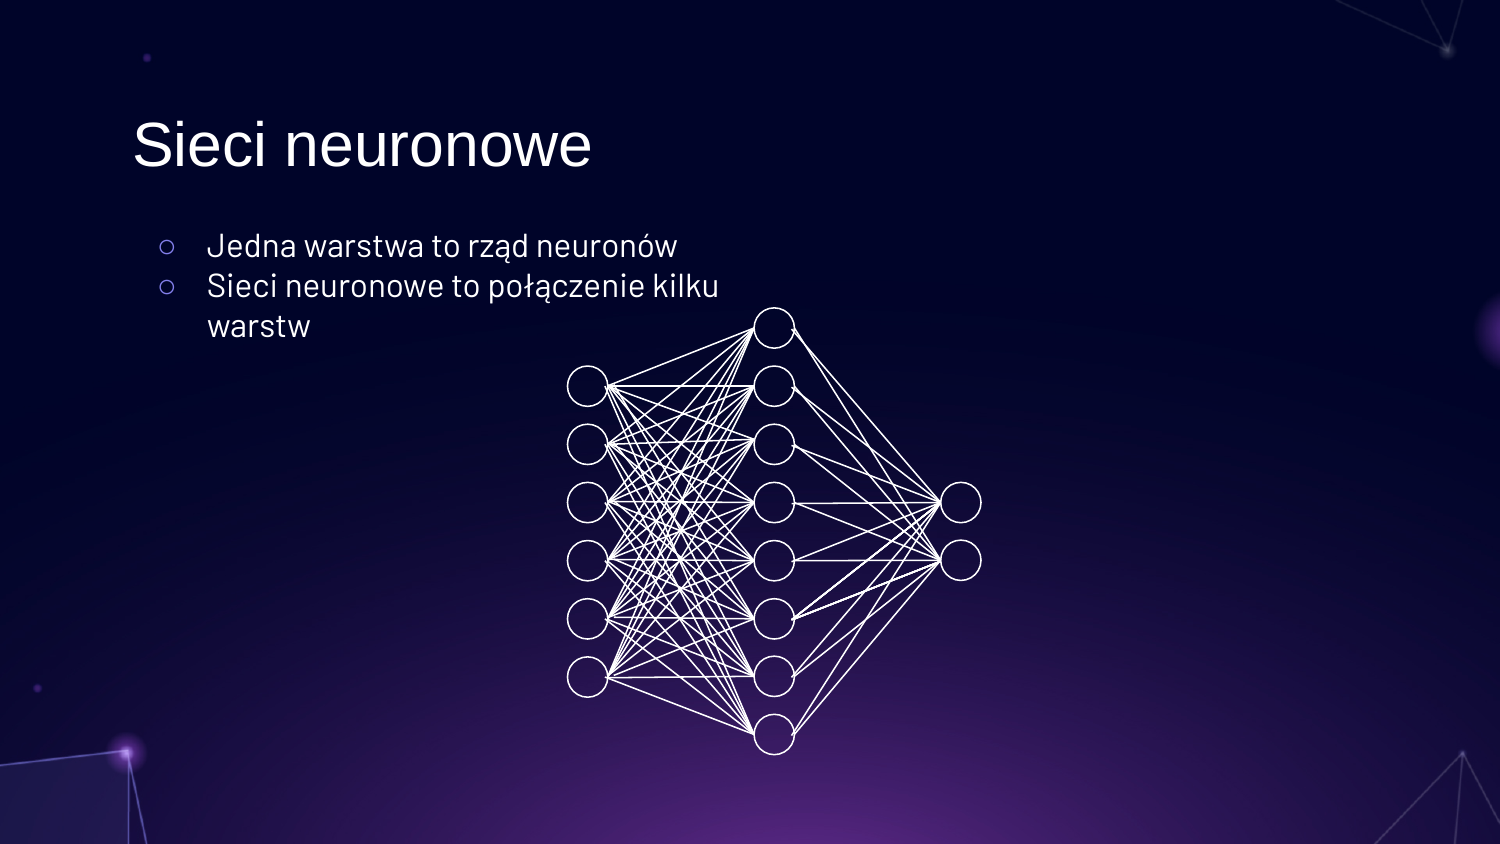

# Sieci neuronowe
Jedna warstwa to rząd neuronów
Sieci neuronowe to połączenie kilku warstw